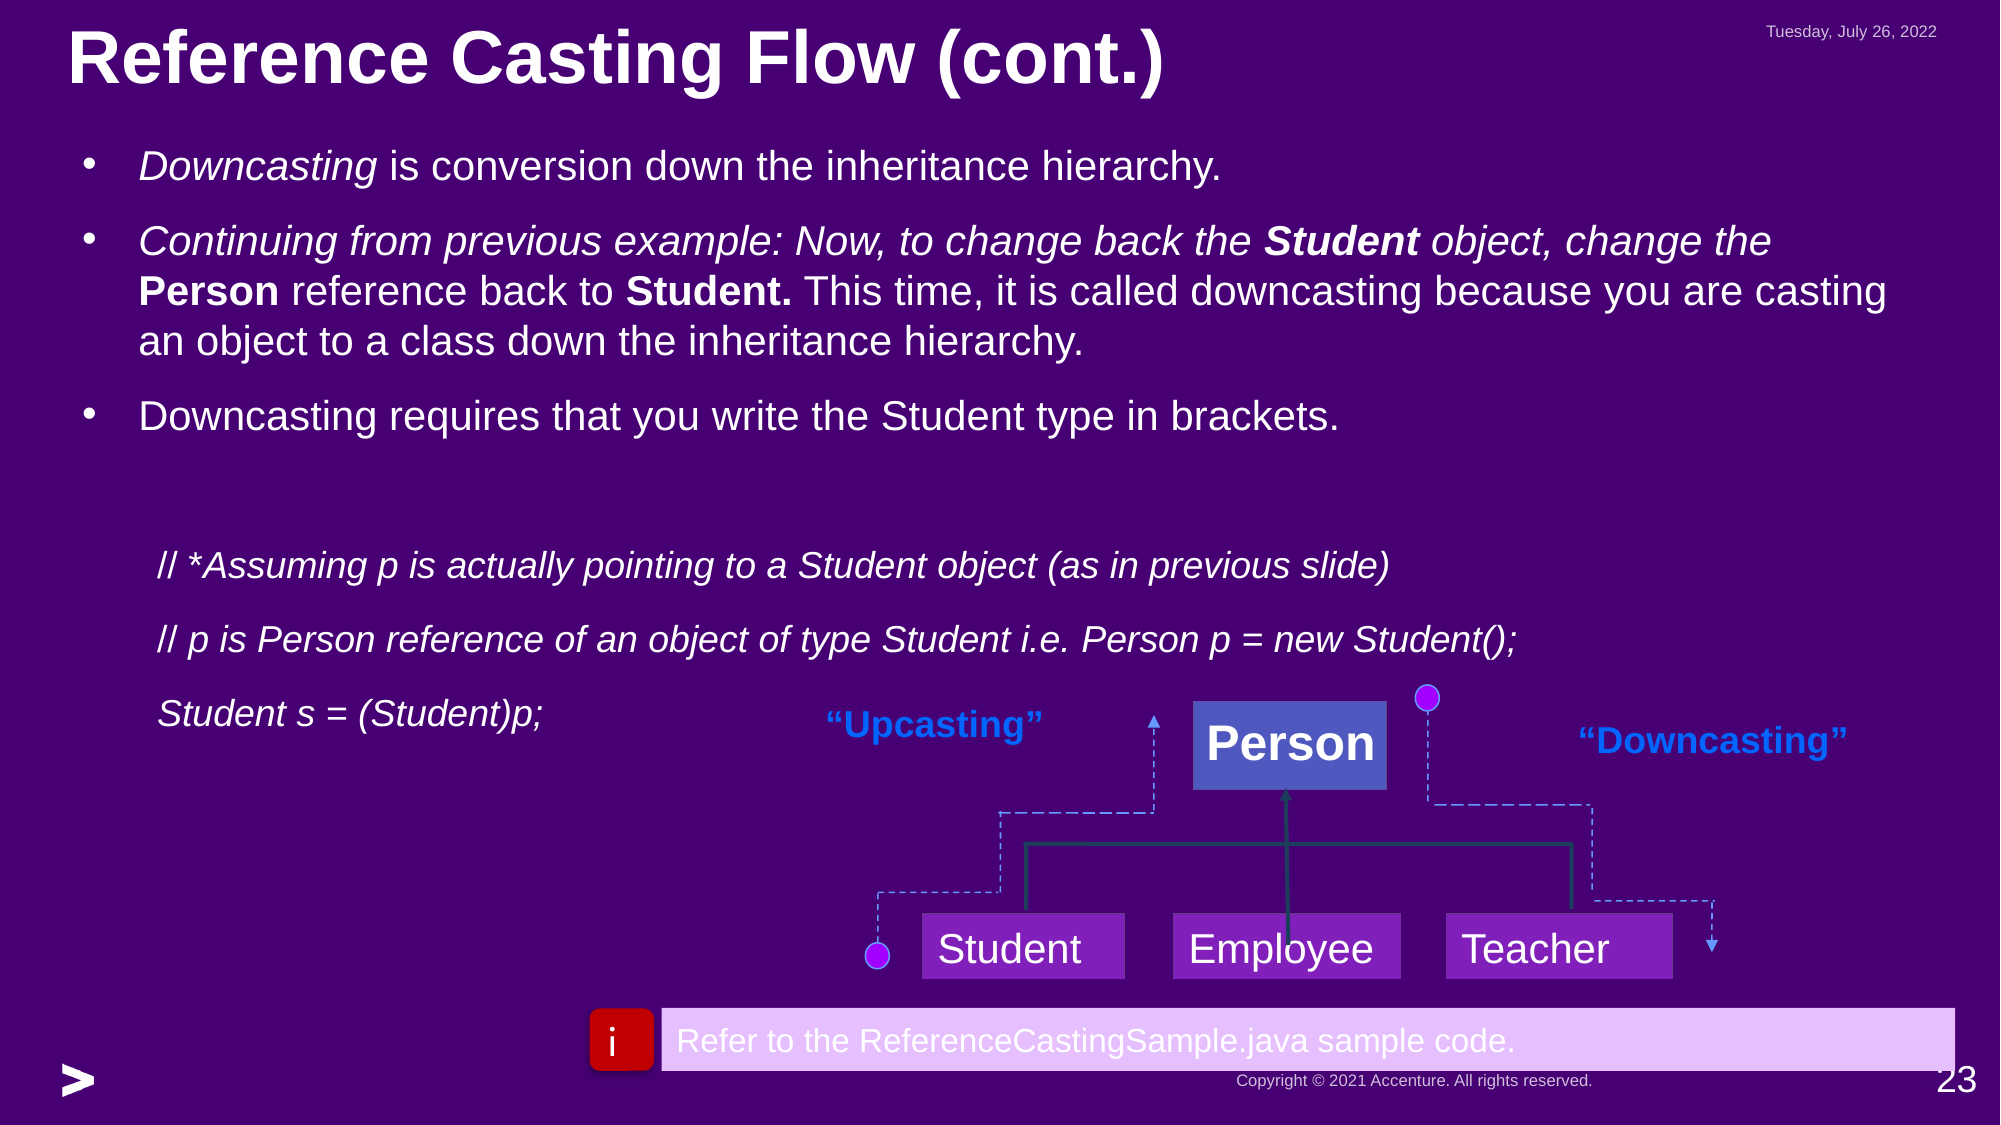

Tuesday, July 26, 2022
Reference Casting Flow (cont.)
Downcasting is conversion down the inheritance hierarchy.
Continuing from previous example: Now, to change back the Student object, change the Person reference back to Student. This time, it is called downcasting because you are casting an object to a class down the inheritance hierarchy.
Downcasting requires that you write the Student type in brackets.

// *Assuming p is actually pointing to a Student object (as in previous slide)
// p is Person reference of an object of type Student i.e. Person p = new Student();
Student s = (Student)p;

“Upcasting”

Person
“Downcasting”

Student
Employee
Teacher
Refer to the ReferenceCastingSample.java sample code.
i
23
23